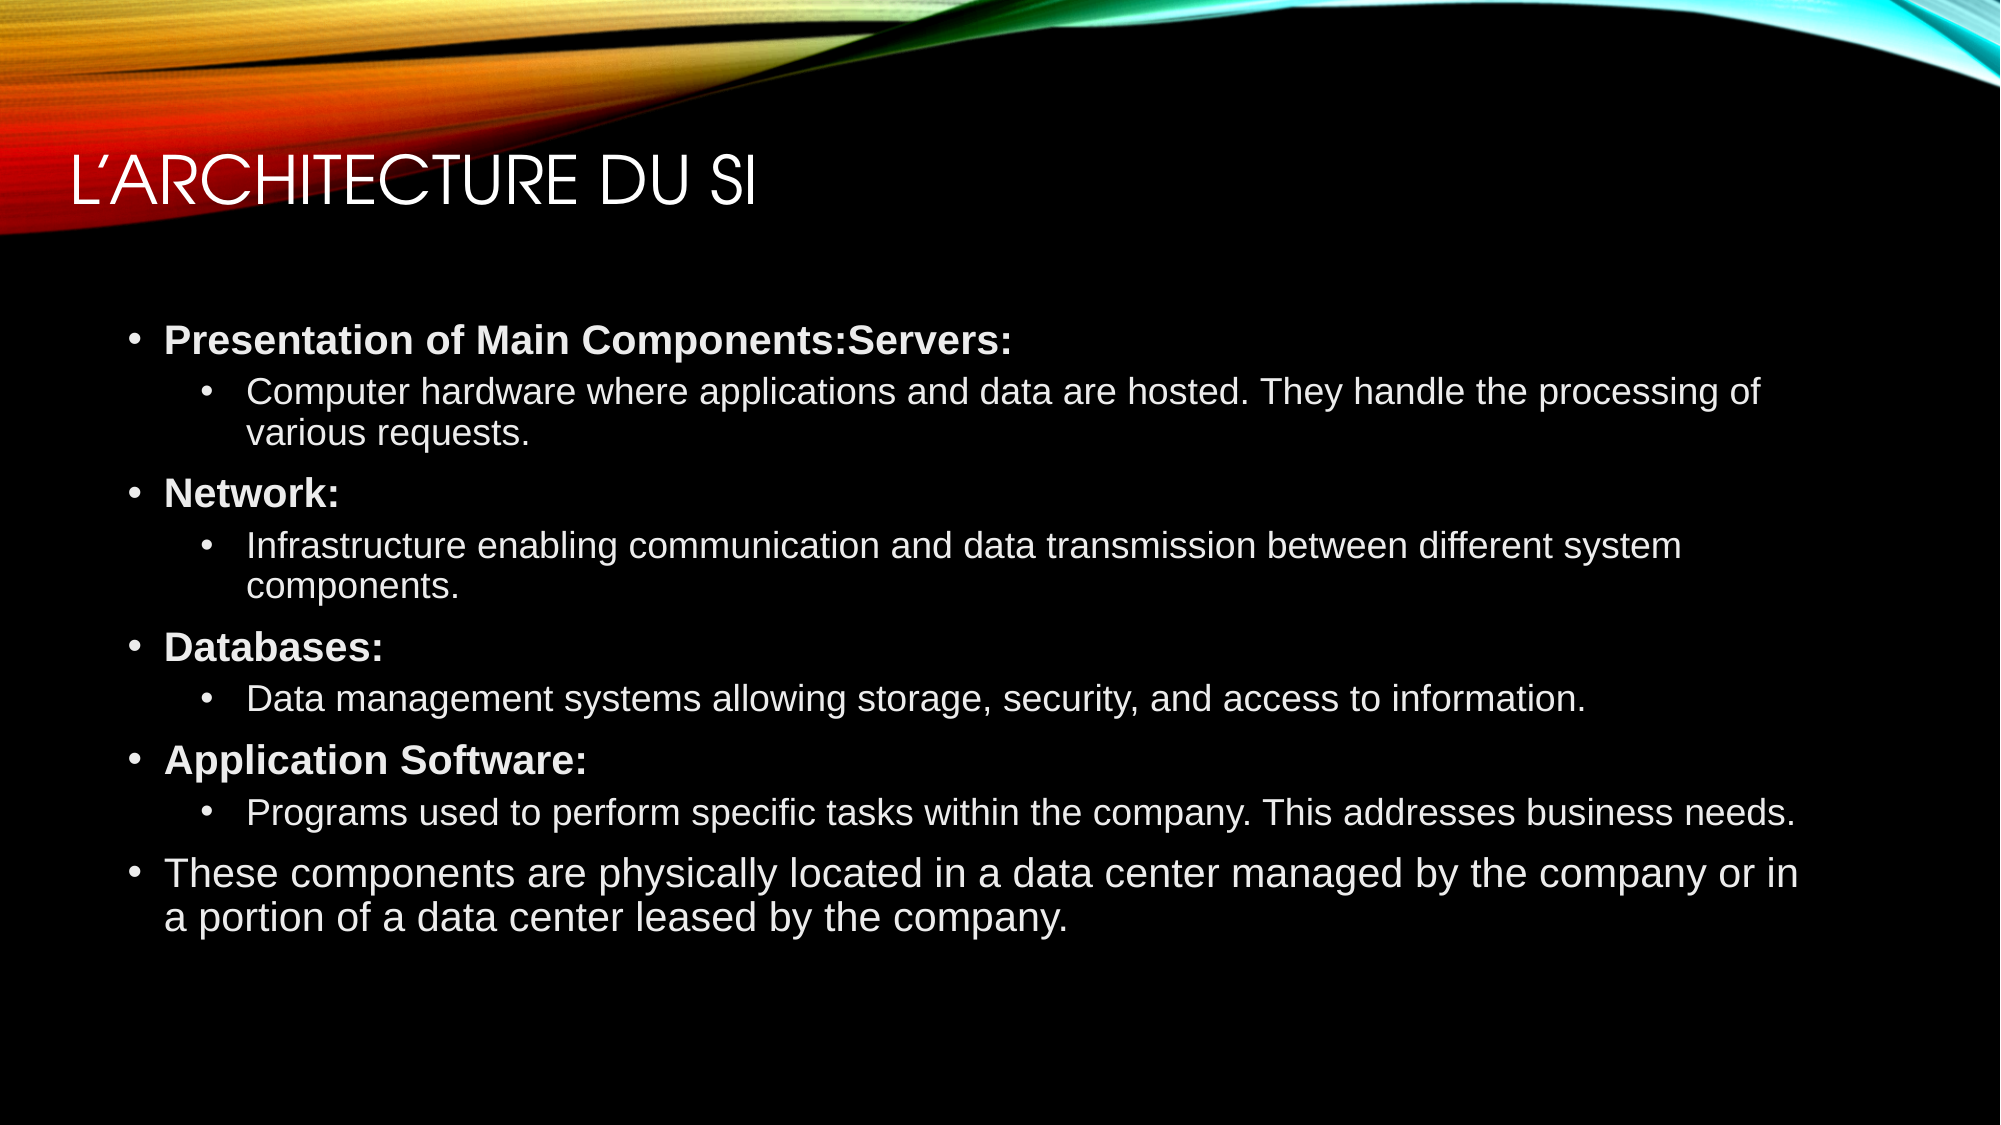

# L’ARCHITECTURE DU SI
Presentation of Main Components:Servers:
Computer hardware where applications and data are hosted. They handle the processing of various requests.
Network:
Infrastructure enabling communication and data transmission between different system components.
Databases:
Data management systems allowing storage, security, and access to information.
Application Software:
Programs used to perform specific tasks within the company. This addresses business needs.
These components are physically located in a data center managed by the company or in a portion of a data center leased by the company.